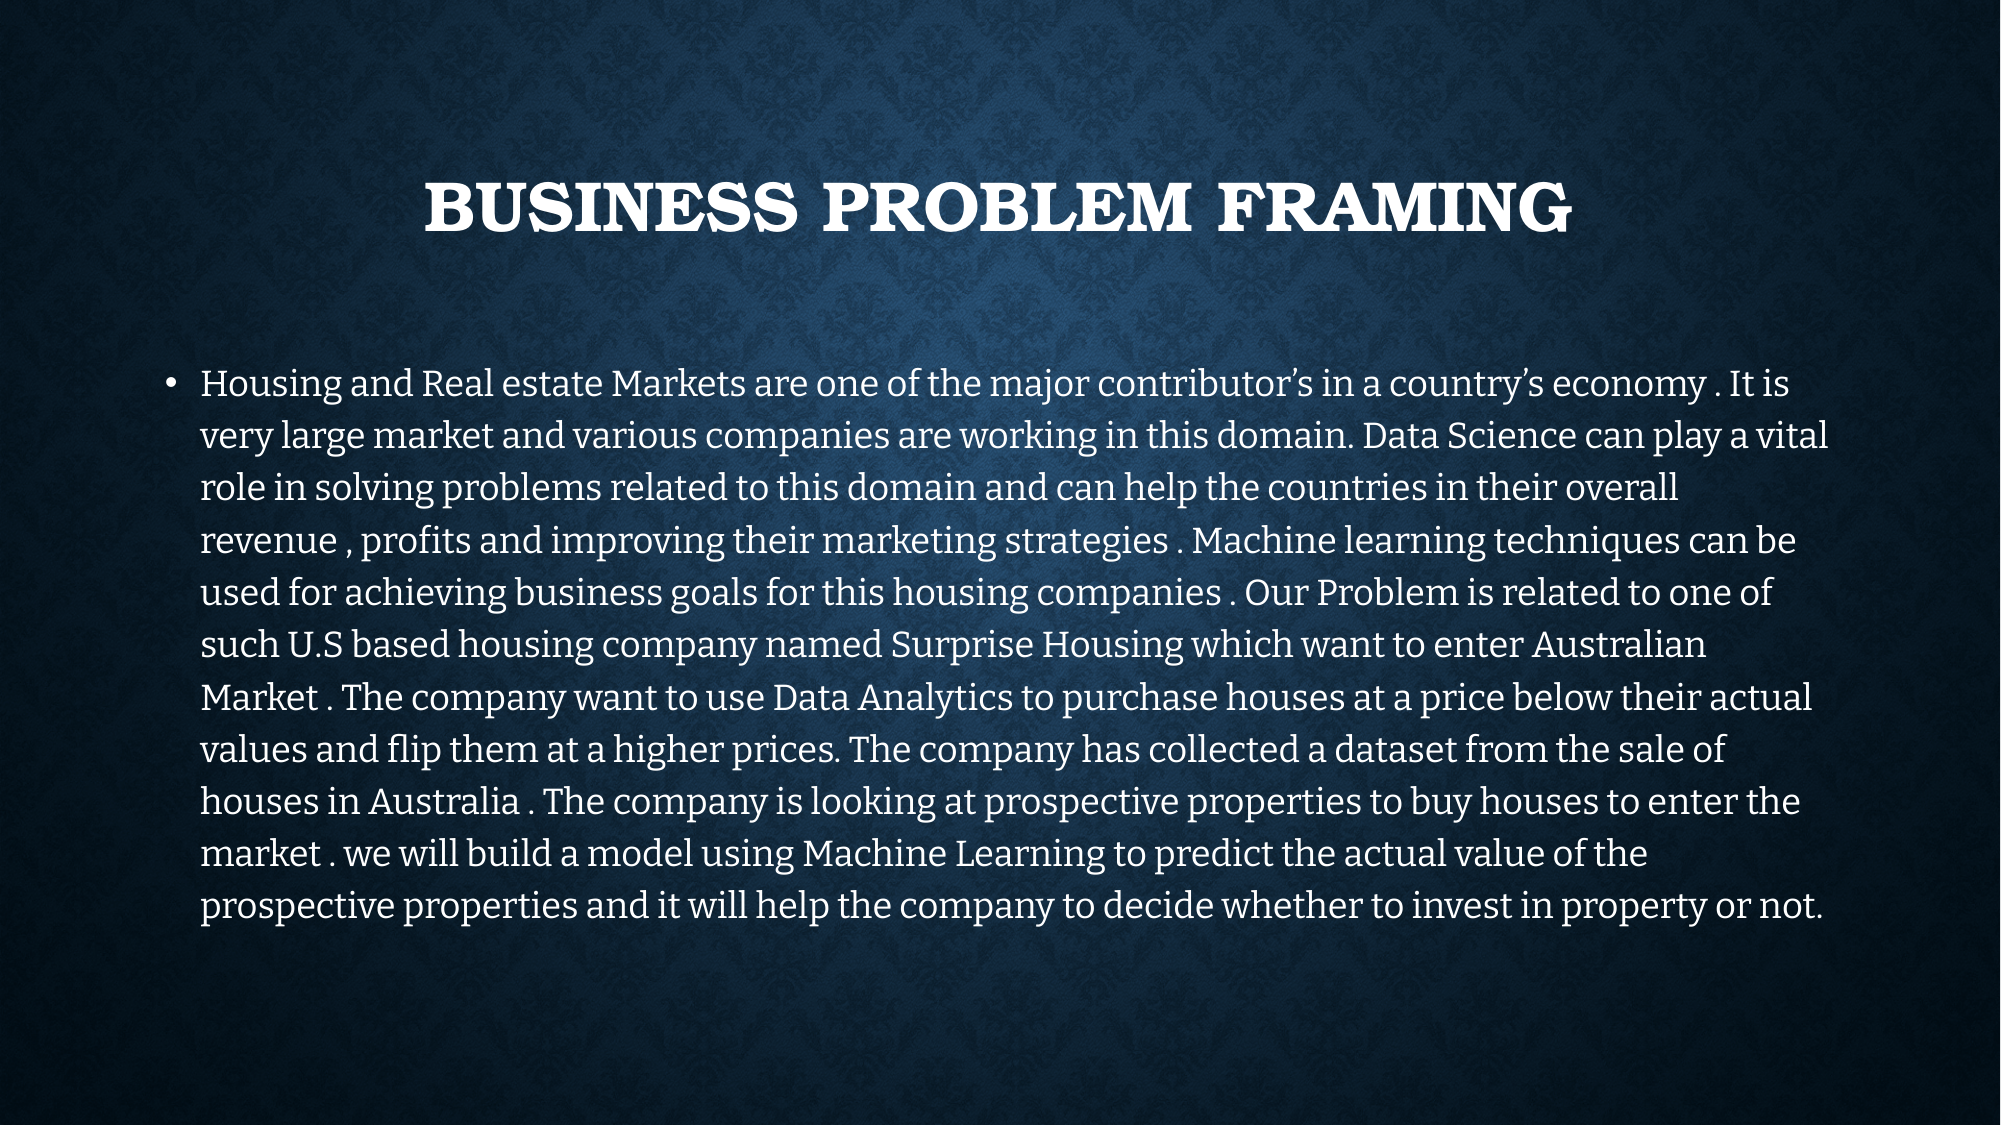

# Business Problem Framing
Housing and Real estate Markets are one of the major contributor’s in a country’s economy . It is very large market and various companies are working in this domain. Data Science can play a vital role in solving problems related to this domain and can help the countries in their overall revenue , profits and improving their marketing strategies . Machine learning techniques can be used for achieving business goals for this housing companies . Our Problem is related to one of such U.S based housing company named Surprise Housing which want to enter Australian Market . The company want to use Data Analytics to purchase houses at a price below their actual values and flip them at a higher prices. The company has collected a dataset from the sale of houses in Australia . The company is looking at prospective properties to buy houses to enter the market . we will build a model using Machine Learning to predict the actual value of the prospective properties and it will help the company to decide whether to invest in property or not.